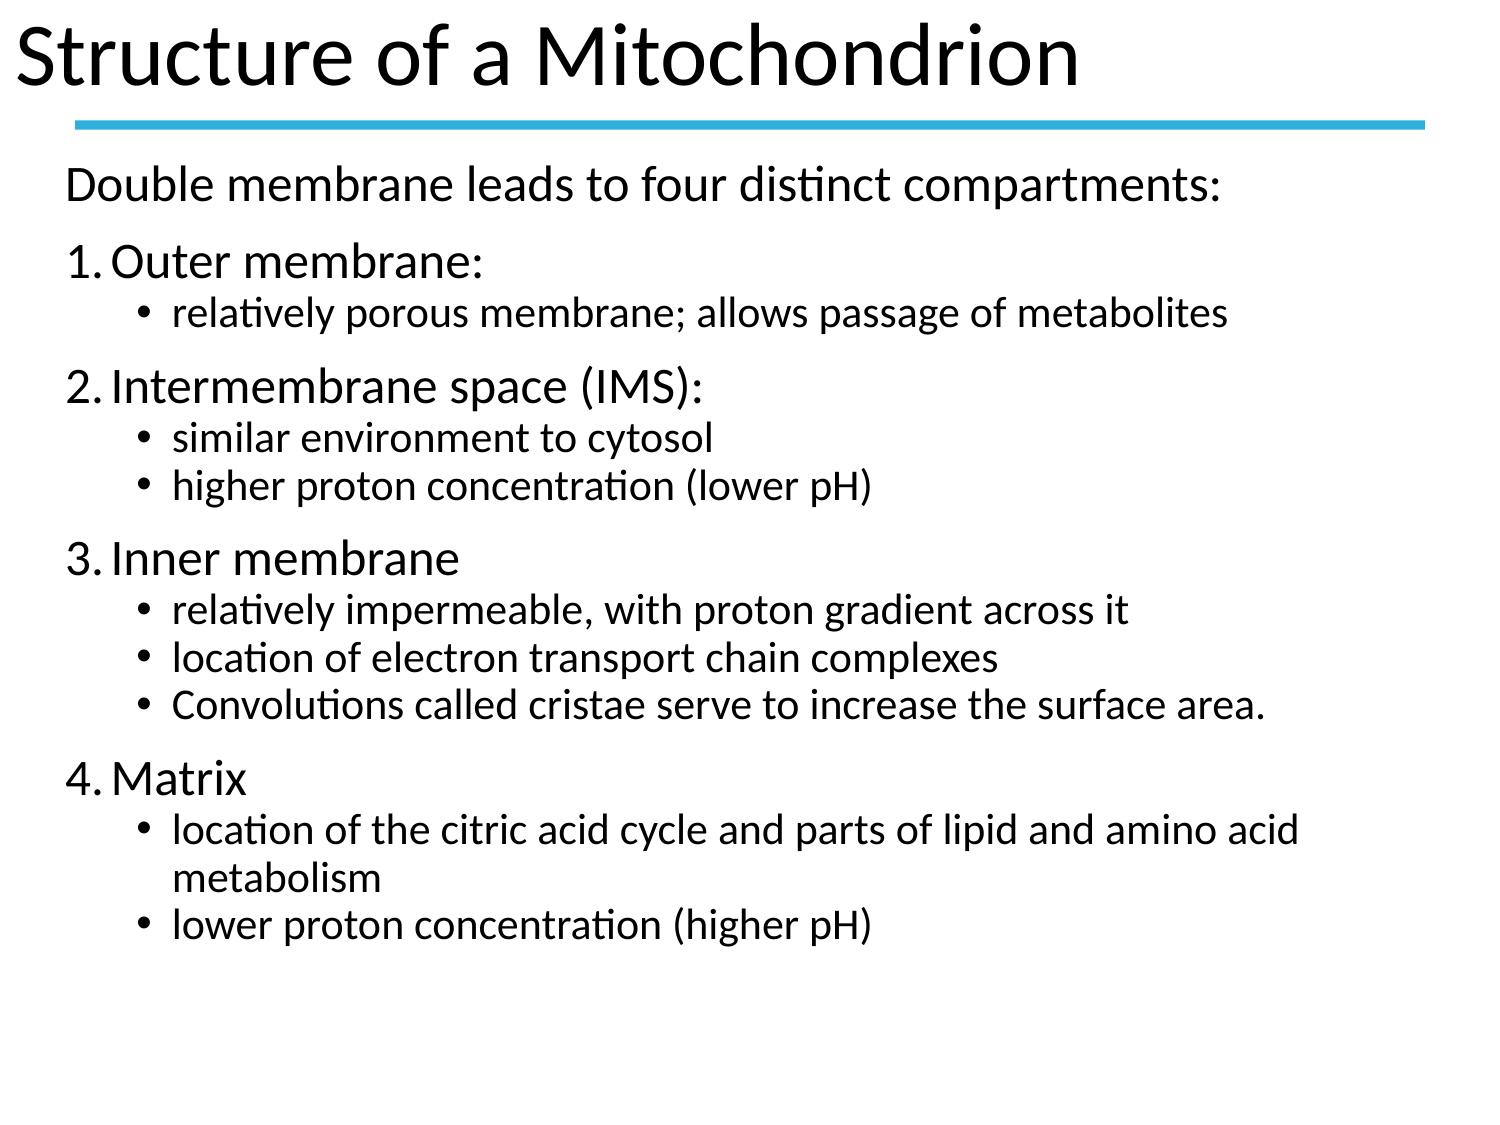

# Structure of a Mitochondrion

Double membrane leads to four distinct compartments:
 Outer membrane:
relatively porous membrane; allows passage of metabolites
 Intermembrane space (IMS):
similar environment to cytosol
higher proton concentration (lower pH)
 Inner membrane
relatively impermeable, with proton gradient across it
location of electron transport chain complexes
Convolutions called cristae serve to increase the surface area.
 Matrix
location of the citric acid cycle and parts of lipid and amino acid metabolism
lower proton concentration (higher pH)